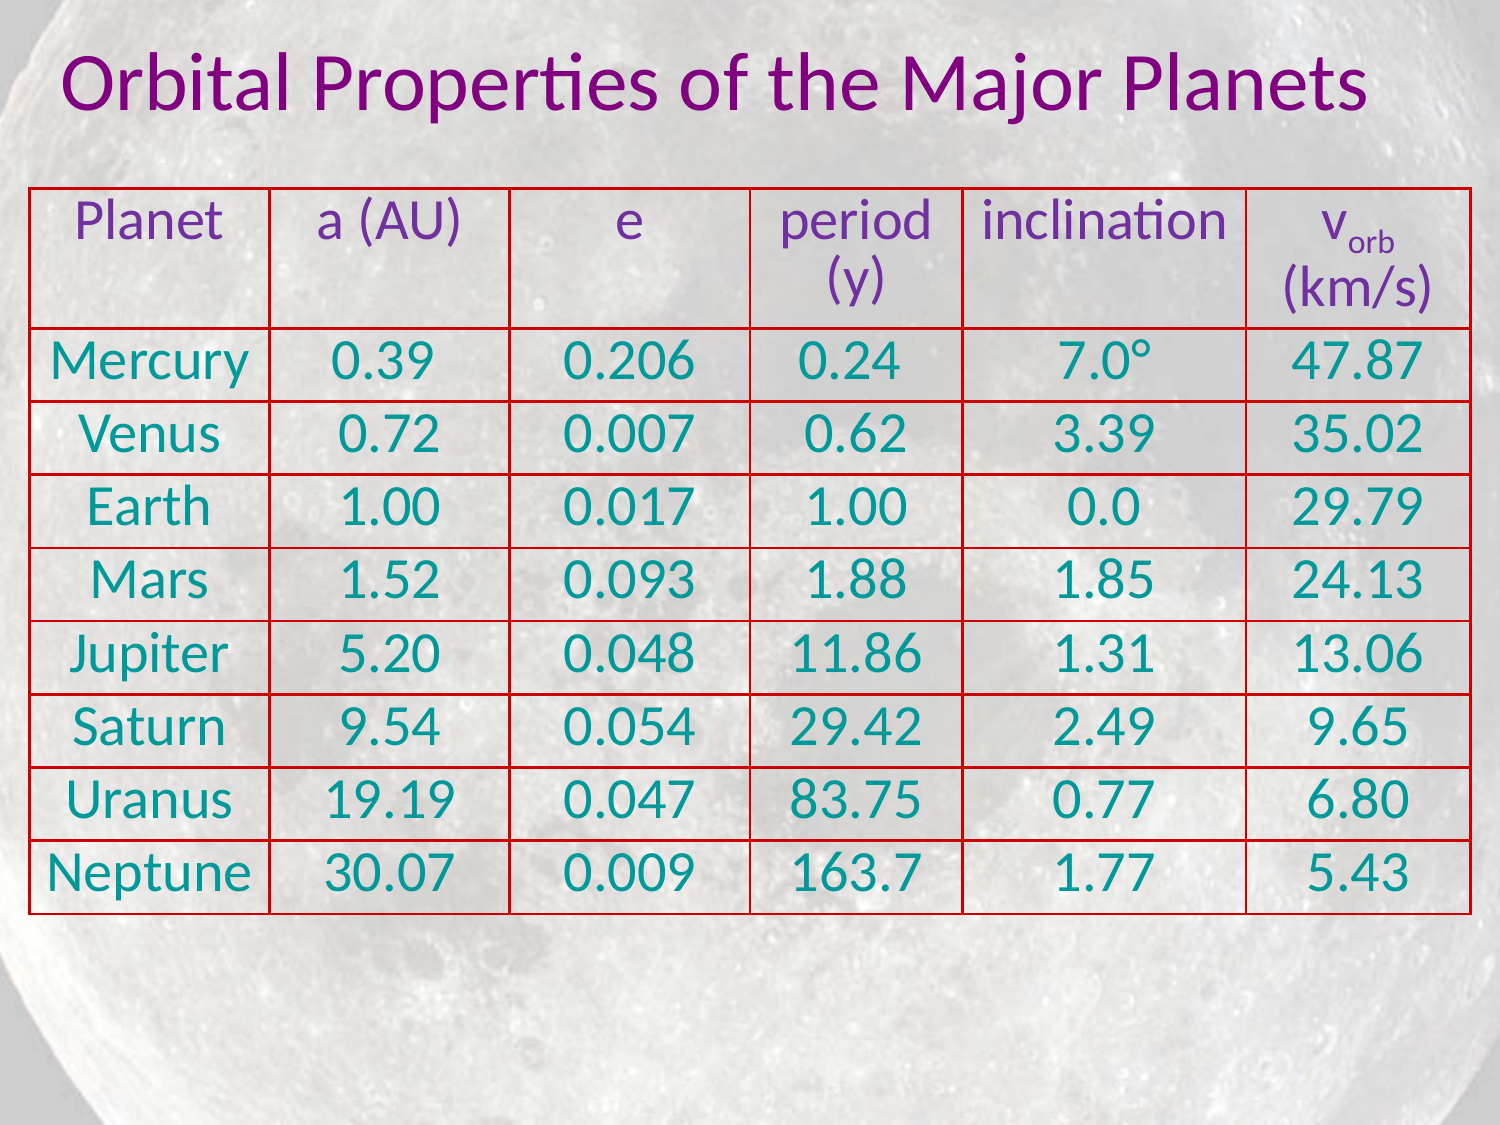

# Orbital Properties of the Major Planets
| Planet | a (AU) | e | period (y) | inclination | vorb (km/s) |
| --- | --- | --- | --- | --- | --- |
| Mercury | 0.39 | 0.206 | 0.24 | 7.0° | 47.87 |
| Venus | 0.72 | 0.007 | 0.62 | 3.39 | 35.02 |
| Earth | 1.00 | 0.017 | 1.00 | 0.0 | 29.79 |
| Mars | 1.52 | 0.093 | 1.88 | 1.85 | 24.13 |
| Jupiter | 5.20 | 0.048 | 11.86 | 1.31 | 13.06 |
| Saturn | 9.54 | 0.054 | 29.42 | 2.49 | 9.65 |
| Uranus | 19.19 | 0.047 | 83.75 | 0.77 | 6.80 |
| Neptune | 30.07 | 0.009 | 163.7 | 1.77 | 5.43 |